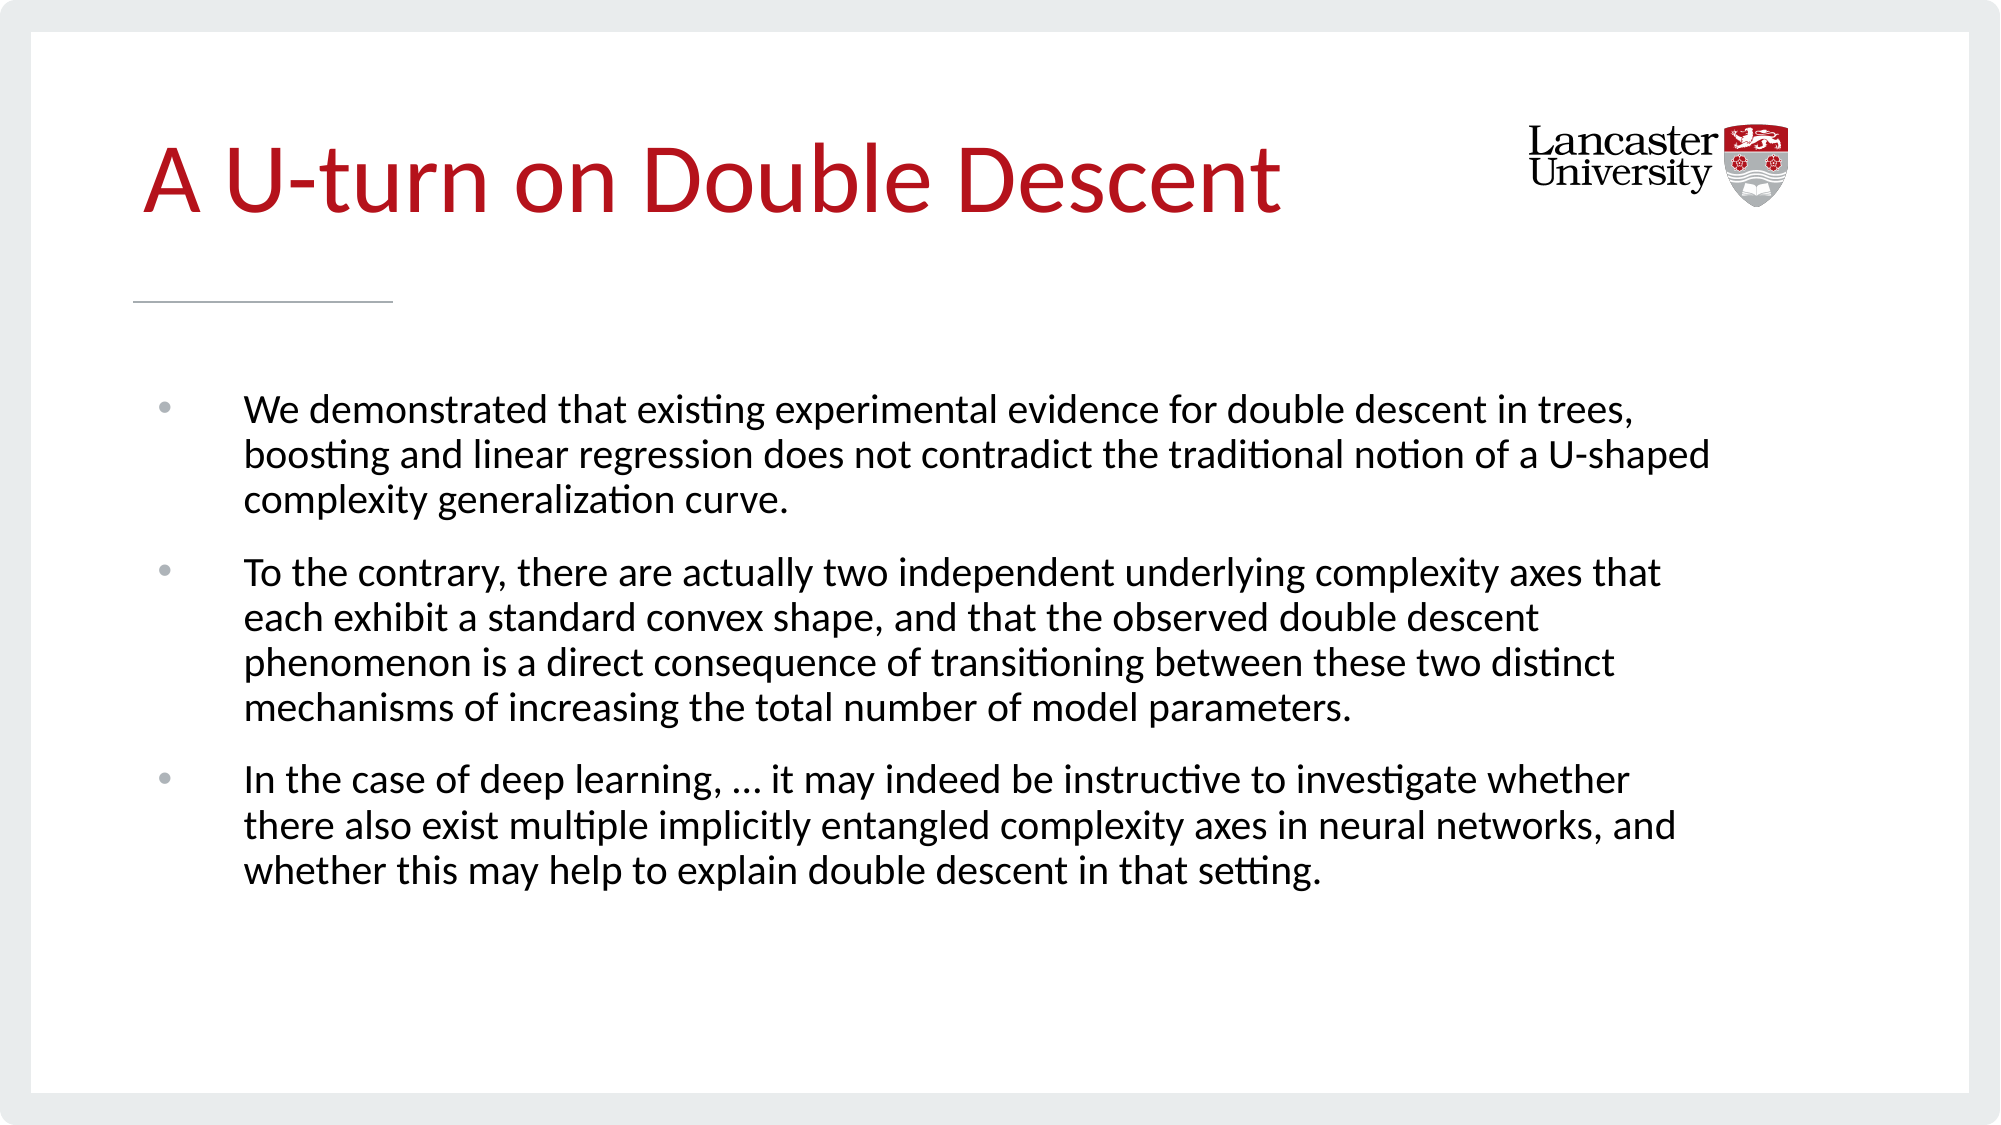

# A U-turn on Double Descent
We demonstrated that existing experimental evidence for double descent in trees, boosting and linear regression does not contradict the traditional notion of a U-shaped complexity generalization curve.
To the contrary, there are actually two independent underlying complexity axes that each exhibit a standard convex shape, and that the observed double descent phenomenon is a direct consequence of transitioning between these two distinct mechanisms of increasing the total number of model parameters.
In the case of deep learning, … it may indeed be instructive to investigate whether there also exist multiple implicitly entangled complexity axes in neural networks, and whether this may help to explain double descent in that setting.